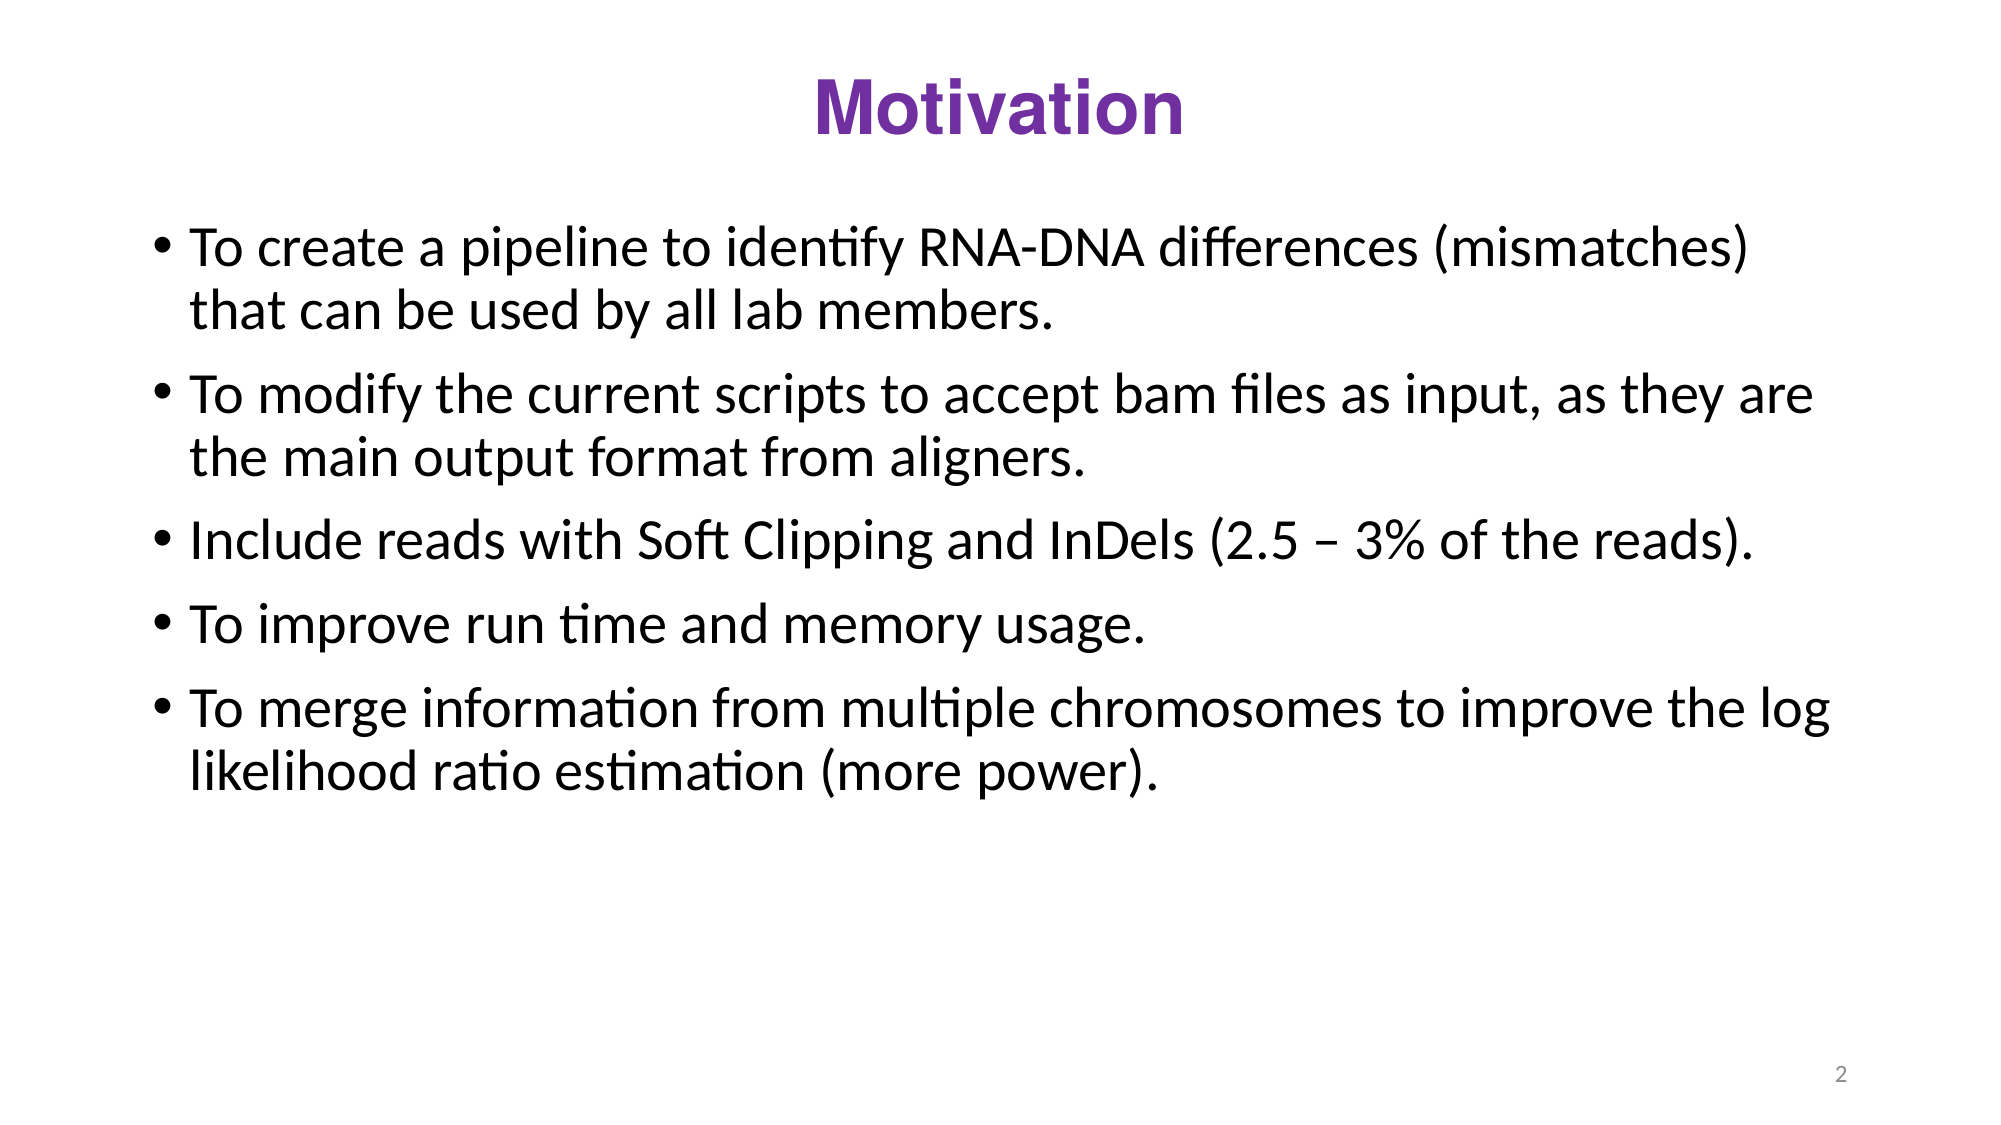

# Motivation
To create a pipeline to identify RNA-DNA differences (mismatches) that can be used by all lab members.
To modify the current scripts to accept bam files as input, as they are the main output format from aligners.
Include reads with Soft Clipping and InDels (2.5 – 3% of the reads).
To improve run time and memory usage.
To merge information from multiple chromosomes to improve the log likelihood ratio estimation (more power).

2